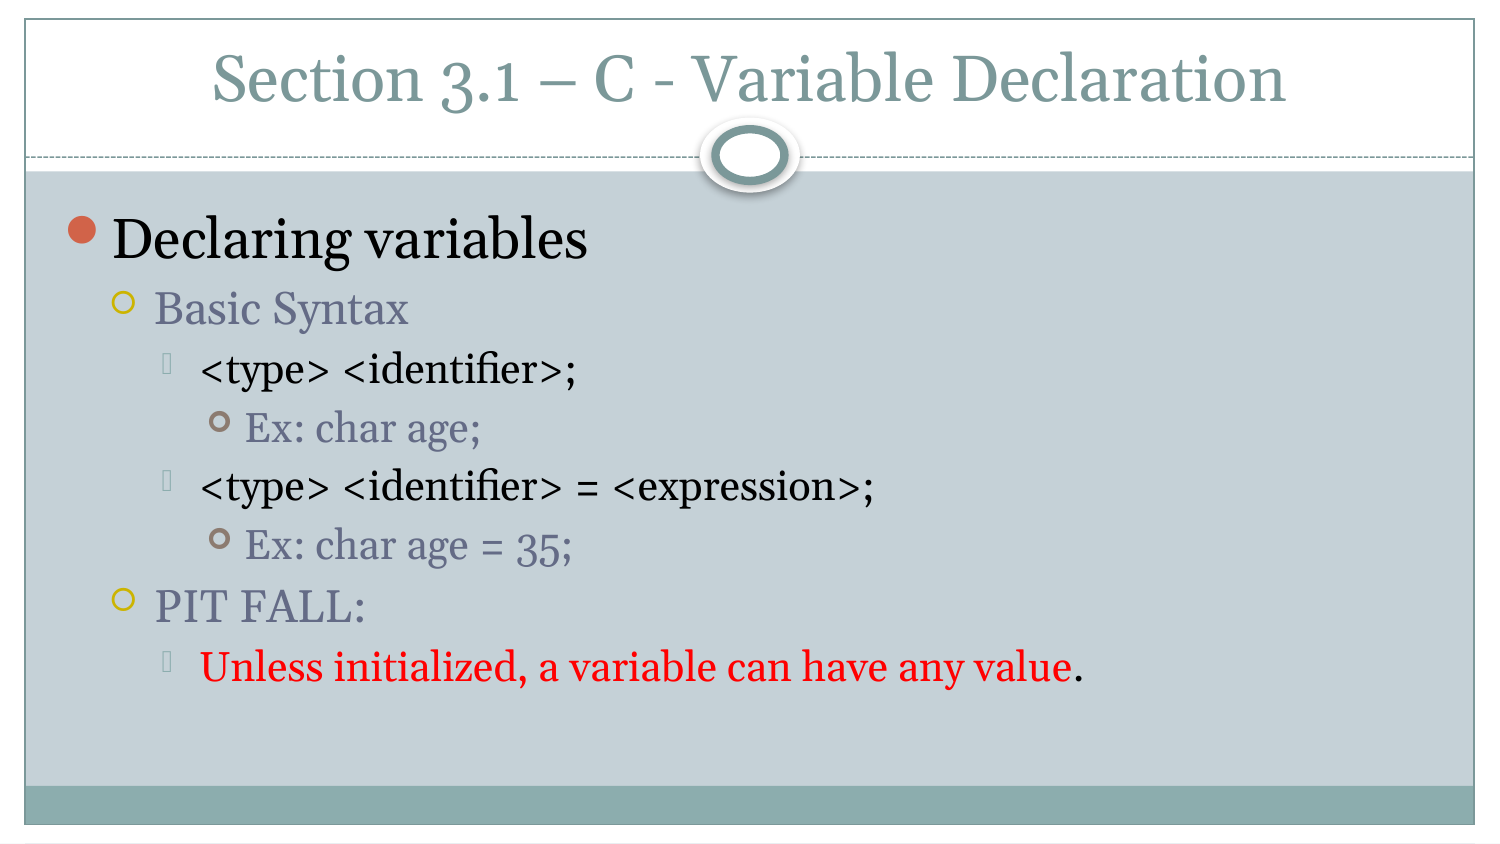

# Section 3.1 – C - Variable Declaration
Declaring variables
Basic Syntax
<type> <identifier>;
Ex: char age;
<type> <identifier> = <expression>;
Ex: char age = 35;
PIT FALL:
Unless initialized, a variable can have any value.